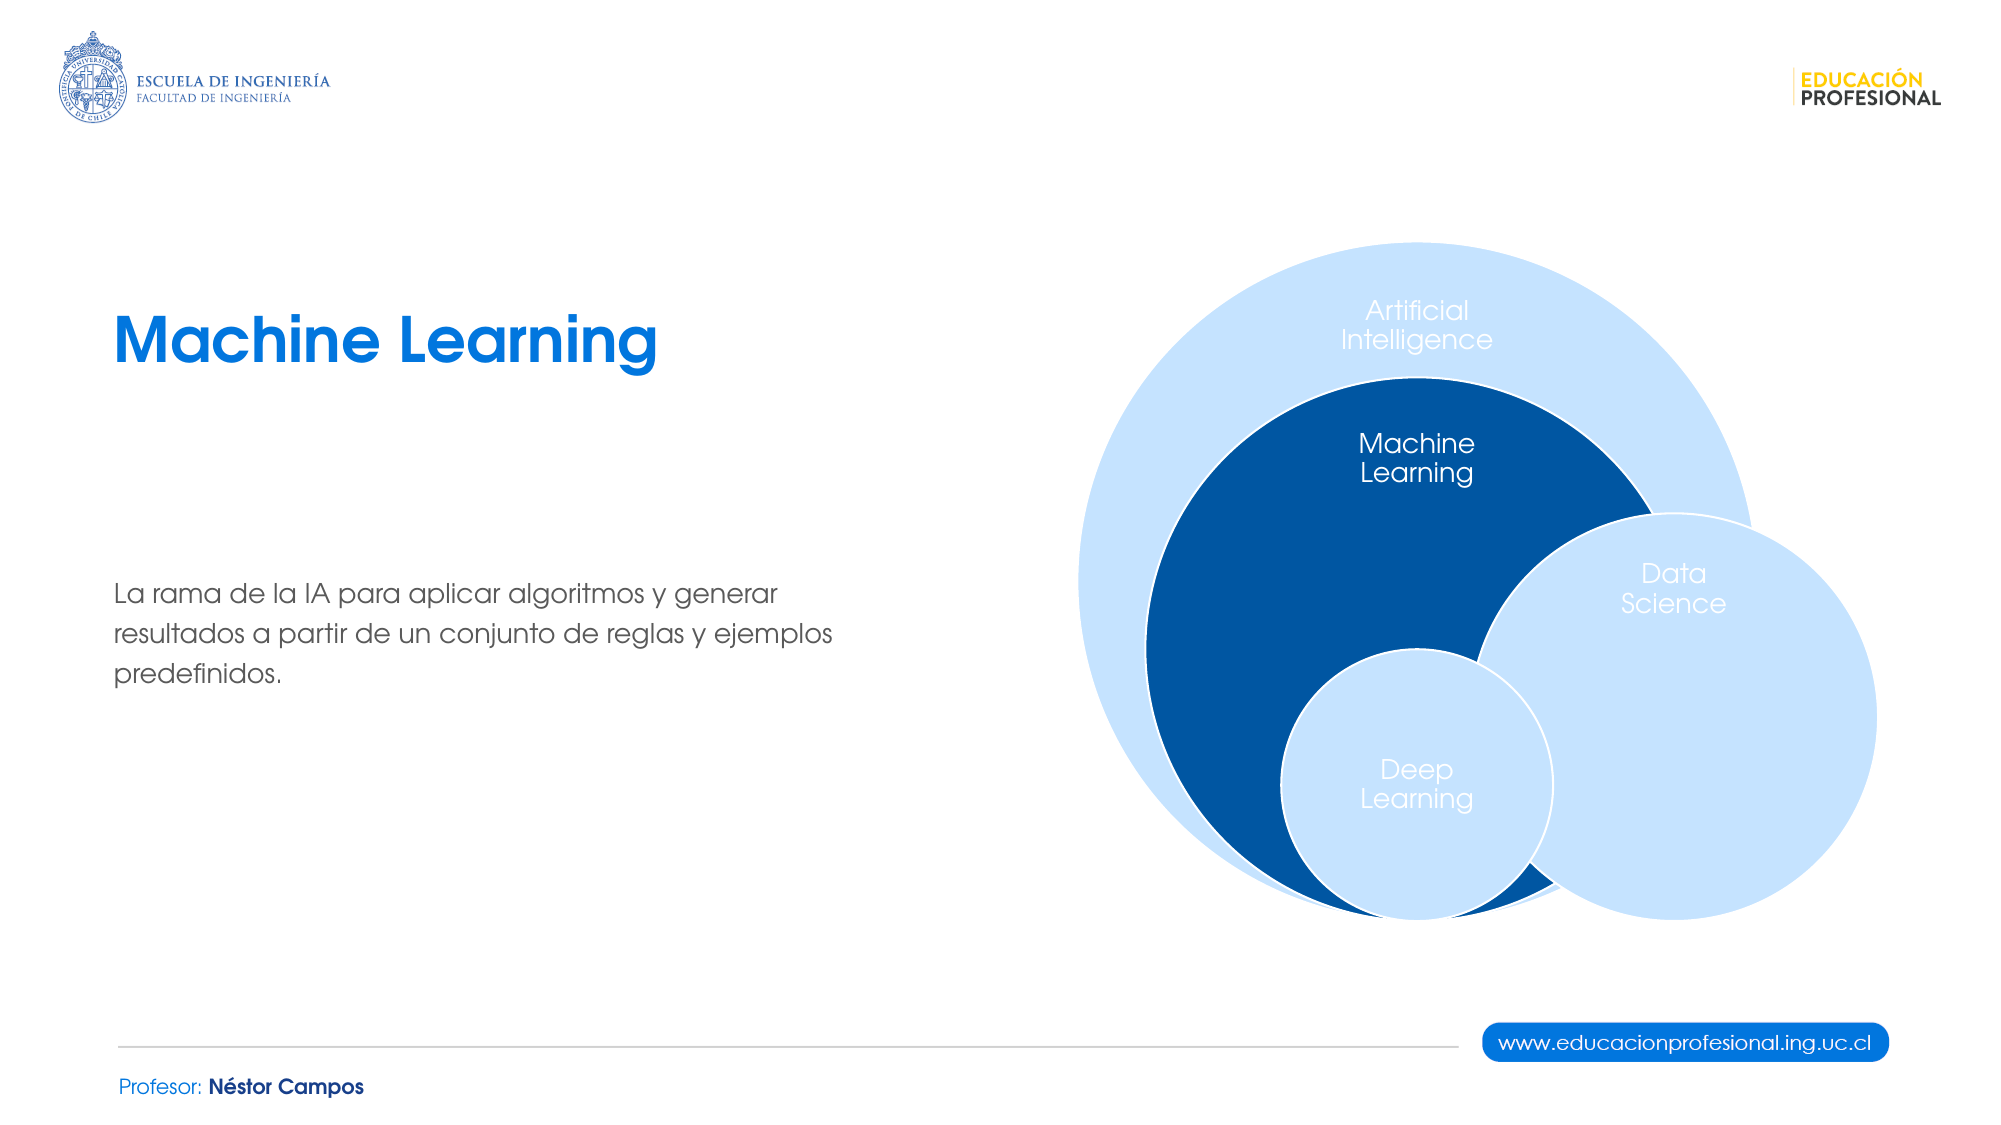

Artificial Intelligence

Machine Learning

Data Science

Deep Learning
# Machine Learning
La rama de la IA para aplicar algoritmos y generar resultados a partir de un conjunto de reglas y ejemplos predefinidos.